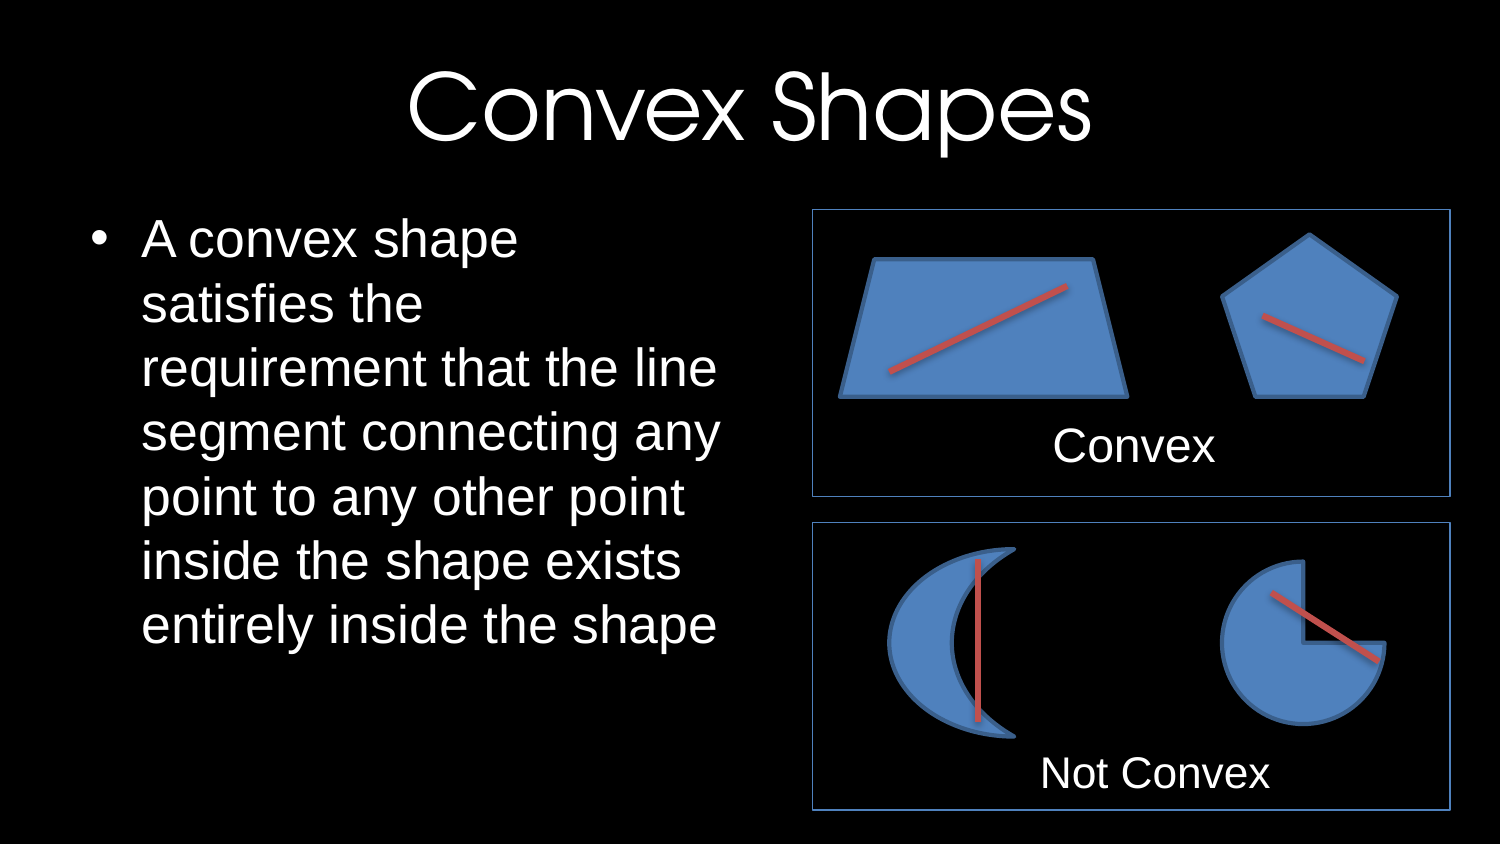

# Convex Shapes
A convex shape satisfies the requirement that the line segment connecting any point to any other point inside the shape exists entirely inside the shape

Convex

Not Convex